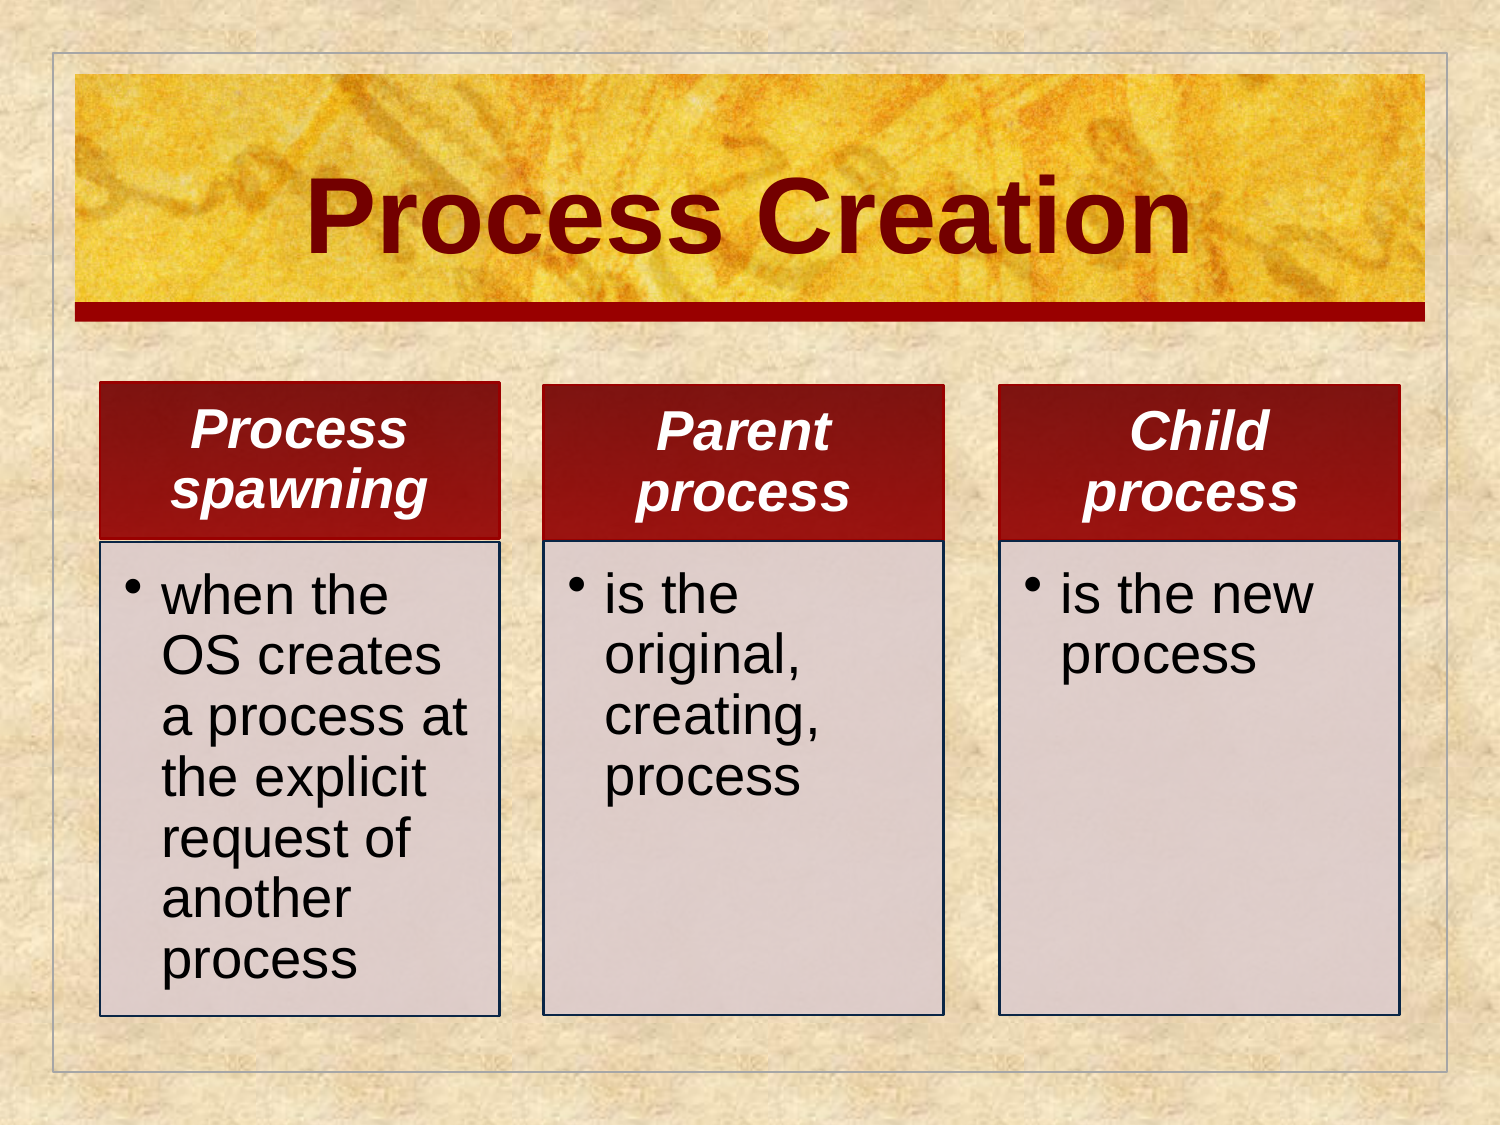

# Process Creation
Process spawning
when the OS creates a process at the explicit request of another process
Parent process
is the original, creating, process
Child process
is the new process